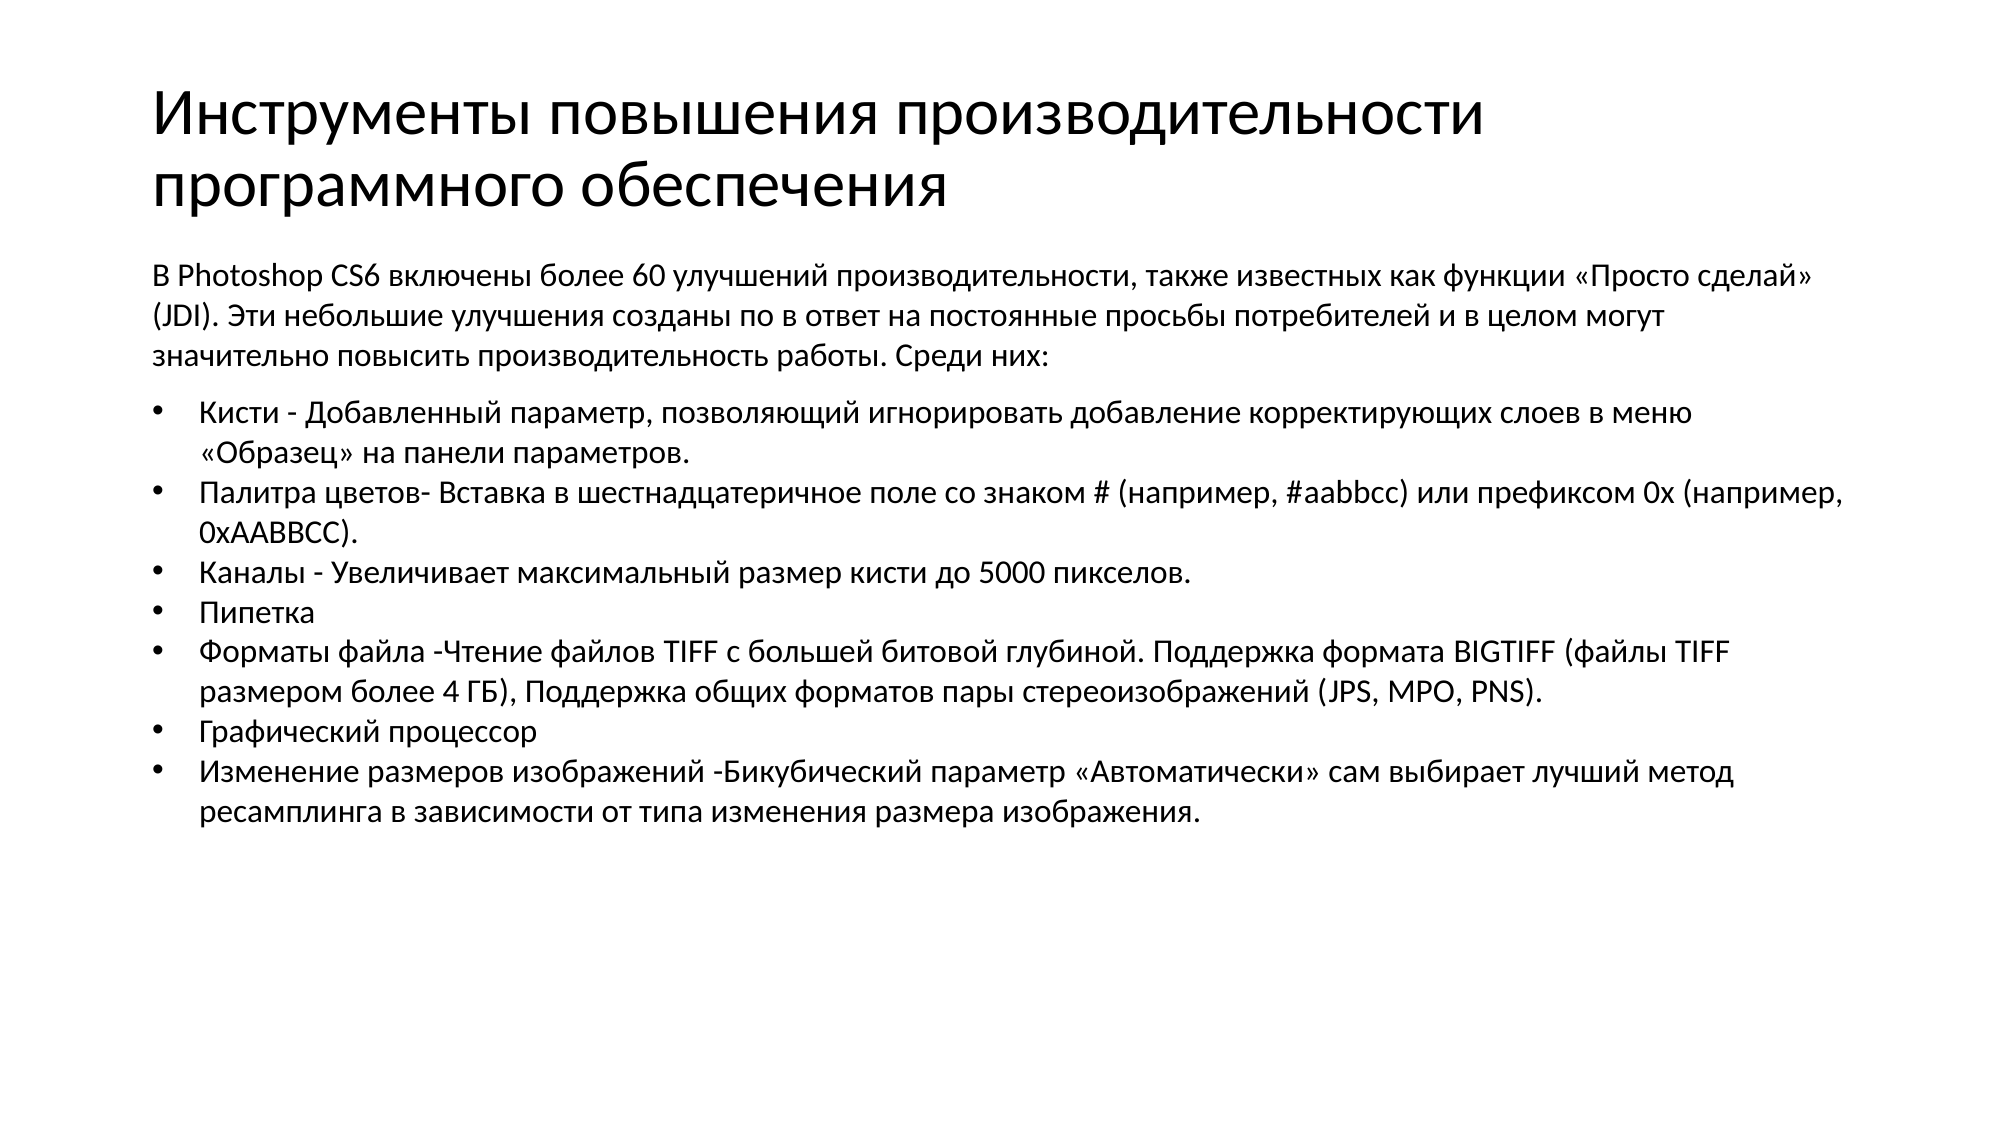

# Инструменты повышения производительности программного обеспечения
В Photoshop CS6 включены более 60 улучшений производительности, также известных как функции «Просто сделай» (JDI). Эти небольшие улучшения созданы по в ответ на постоянные просьбы потребителей и в целом могут значительно повысить производительность работы. Среди них:
Кисти - Добавленный параметр, позволяющий игнорировать добавление корректирующих слоев в меню «Образец» на панели параметров.
Палитра цветов- Вставка в шестнадцатеричное поле со знаком # (например, #aabbcc) или префиксом 0x (например, 0xAABBCC).
Каналы - Увеличивает максимальный размер кисти до 5000 пикселов.
Пипетка
Форматы файла -Чтение файлов TIFF с большей битовой глубиной. Поддержка формата BIGTIFF (файлы TIFF размером более 4 ГБ), Поддержка общих форматов пары стереоизображений (JPS, MPO, PNS).
Графический процессор
Изменение размеров изображений -Бикубический параметр «Автоматически» сам выбирает лучший метод ресамплинга в зависимости от типа изменения размера изображения.